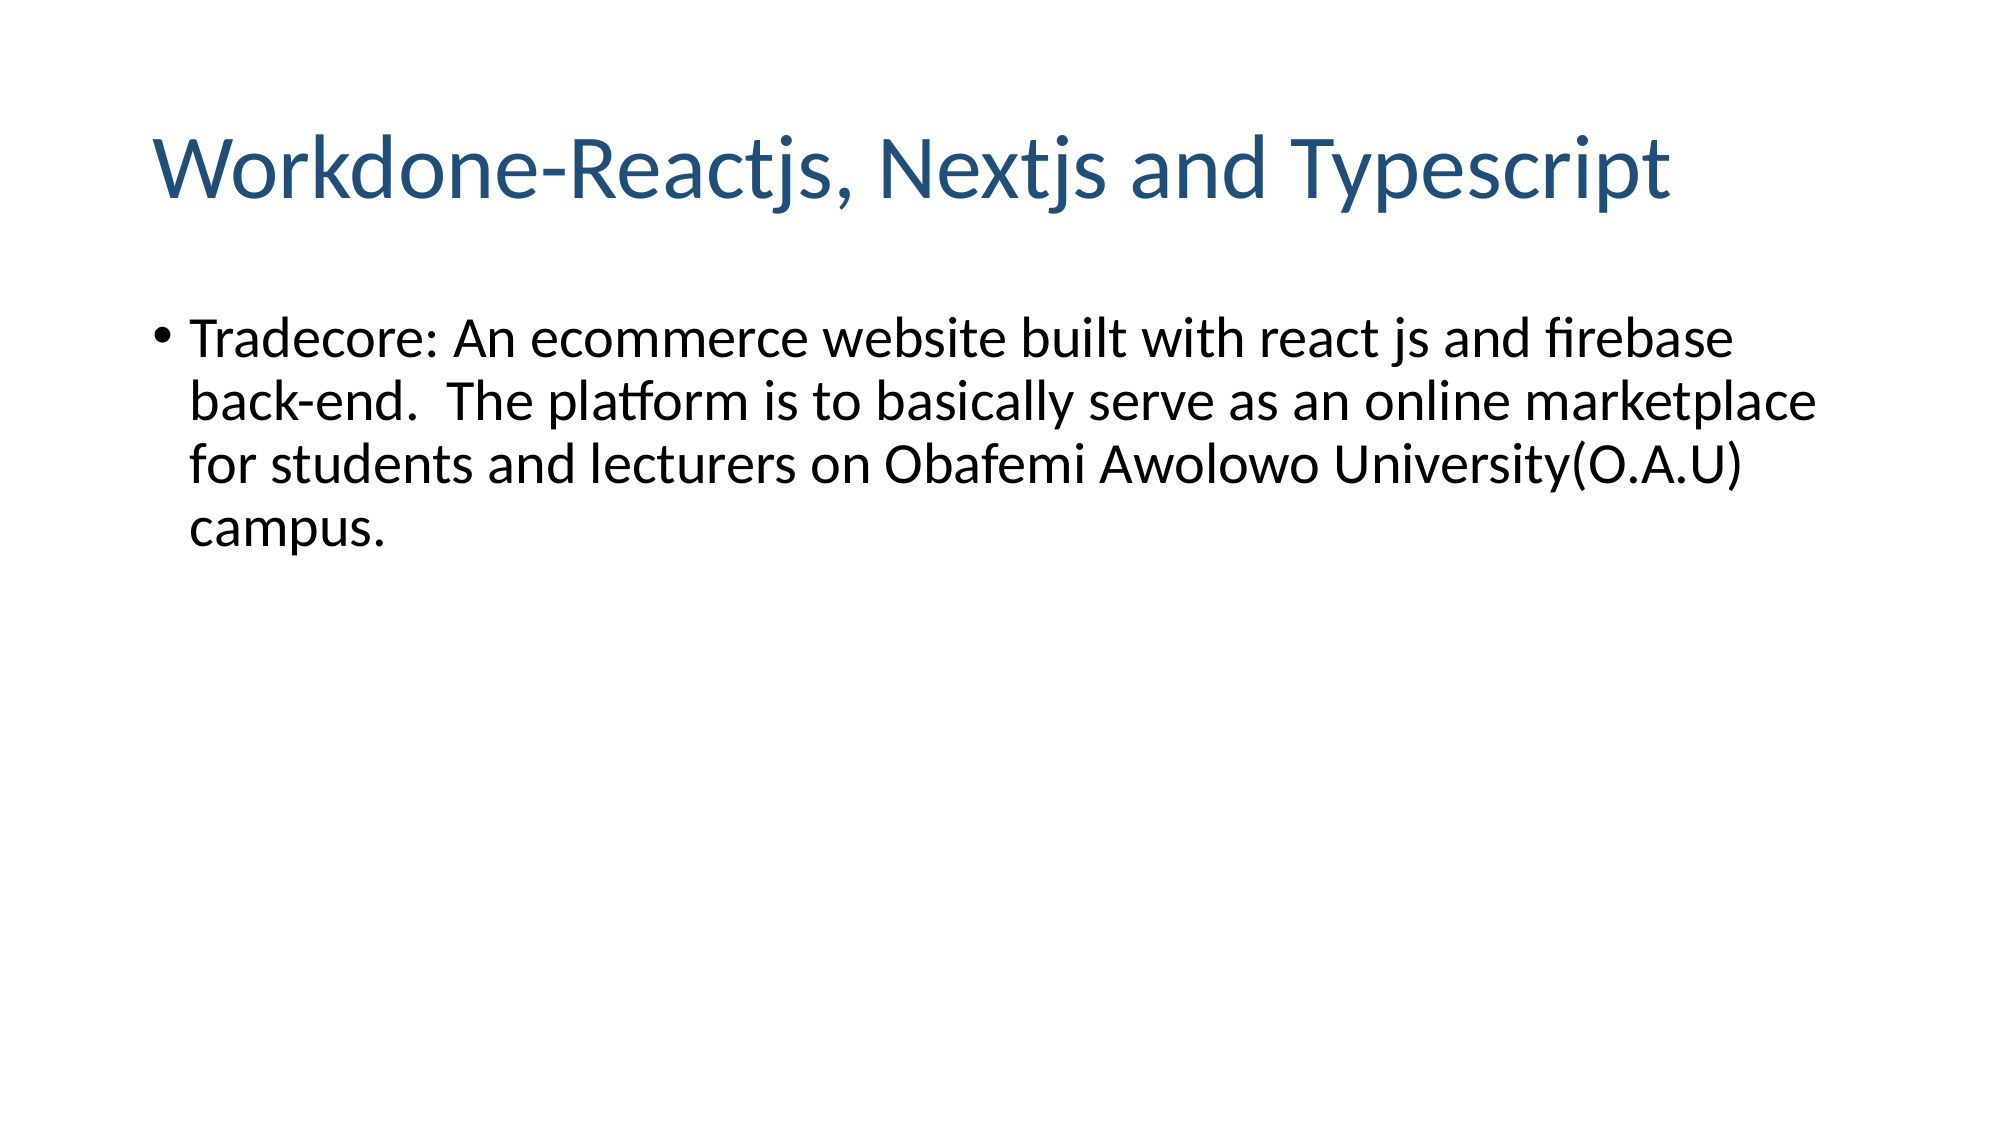

# Workdone-Reactjs, Nextjs and Typescript

Tradecore: An ecommerce website built with react js and firebase back-end.  The platform is to basically serve as an online marketplace for students and lecturers on Obafemi Awolowo University(O.A.U) campus.